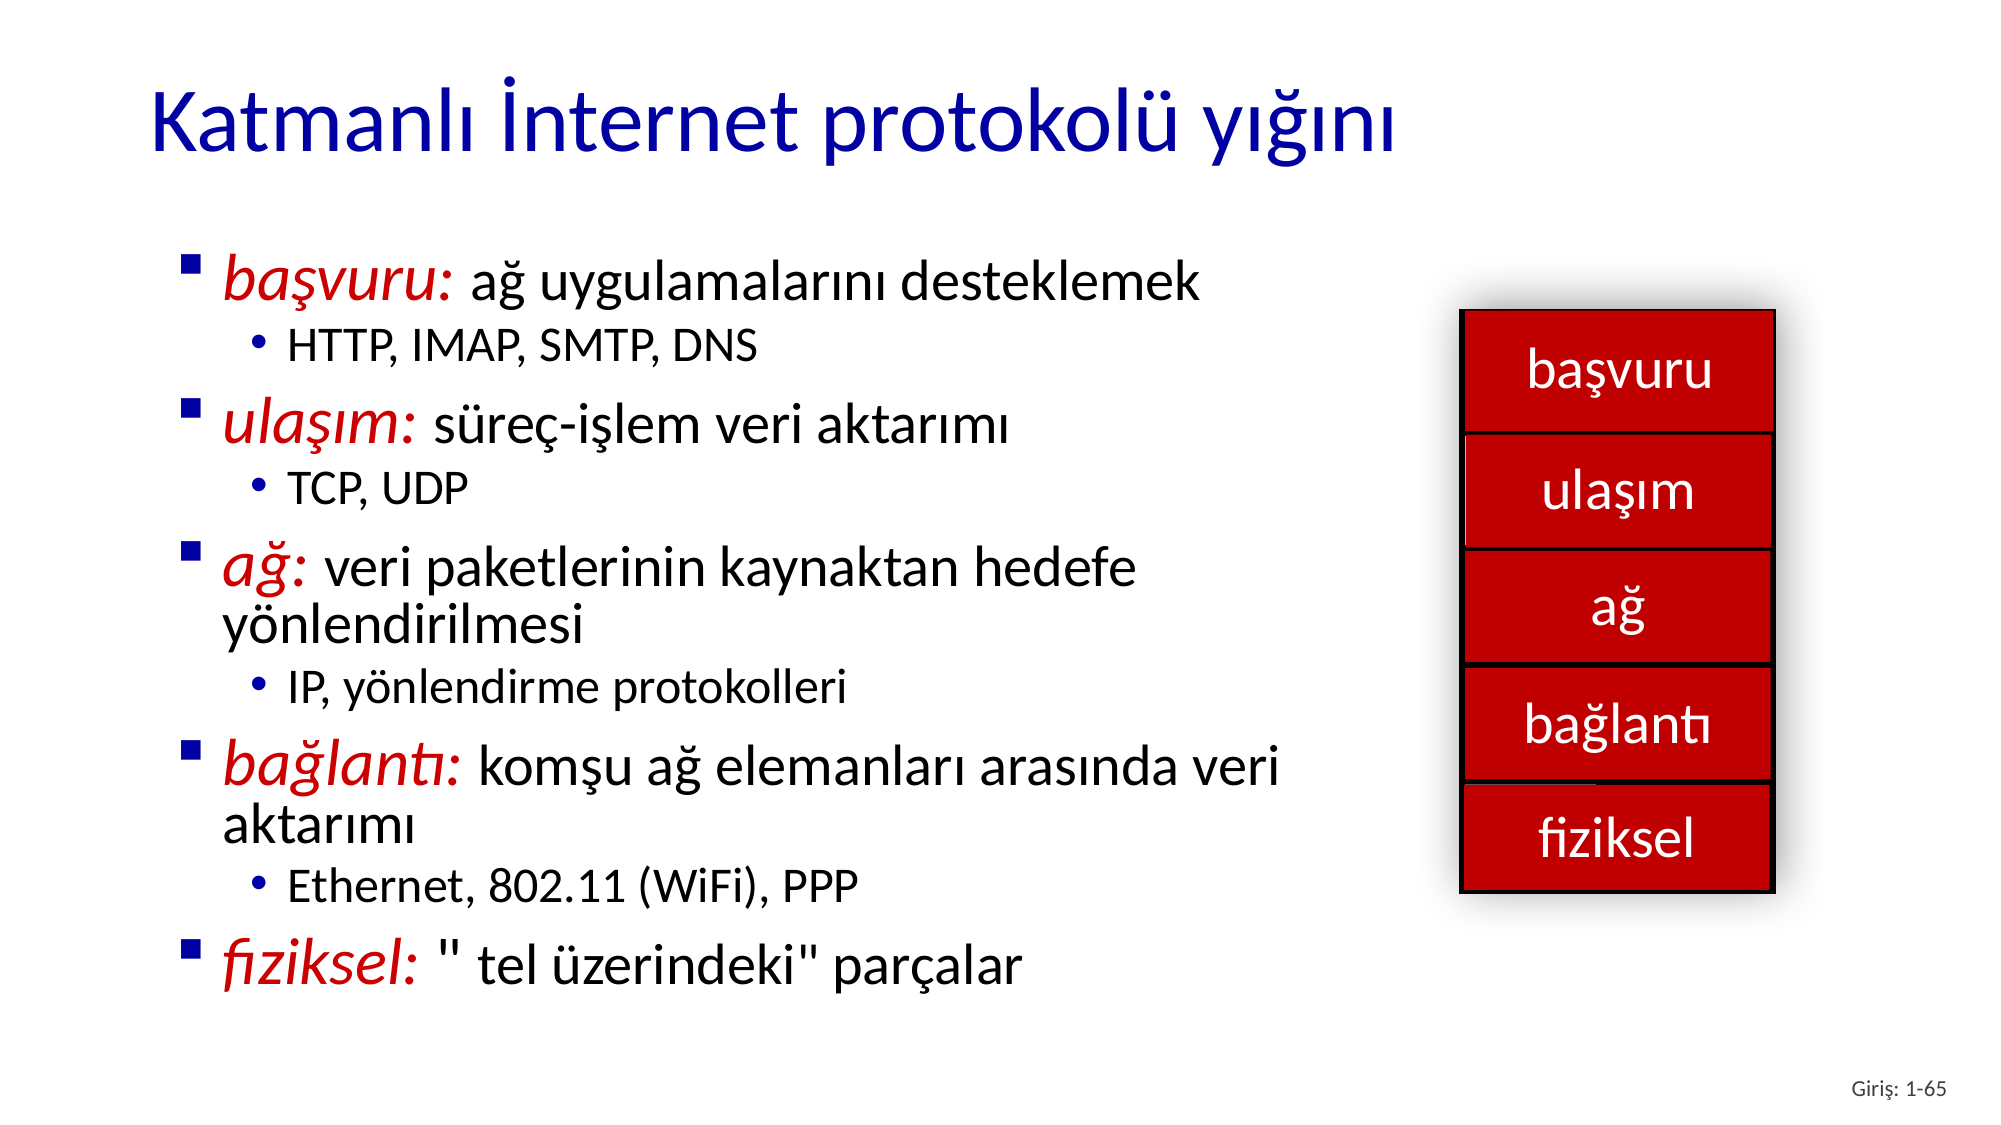

# Katmanlı İnternet protokolü yığını
başvuru: ağ uygulamalarını desteklemek
HTTP, IMAP, SMTP, DNS
ulaşım: süreç-işlem veri aktarımı
TCP, UDP
ağ: veri paketlerinin kaynaktan hedefe yönlendirilmesi
IP, yönlendirme protokolleri
bağlantı: komşu ağ elemanları arasında veri aktarımı
Ethernet, 802.11 (WiFi), PPP
fiziksel: " tel üzerindeki" parçalar

başvuru

başvuru

ulaşım
ulaşım

ağ
ağ

bağlantı
bağlantı

fiziksel
fiziksel
Giriş: 1-65